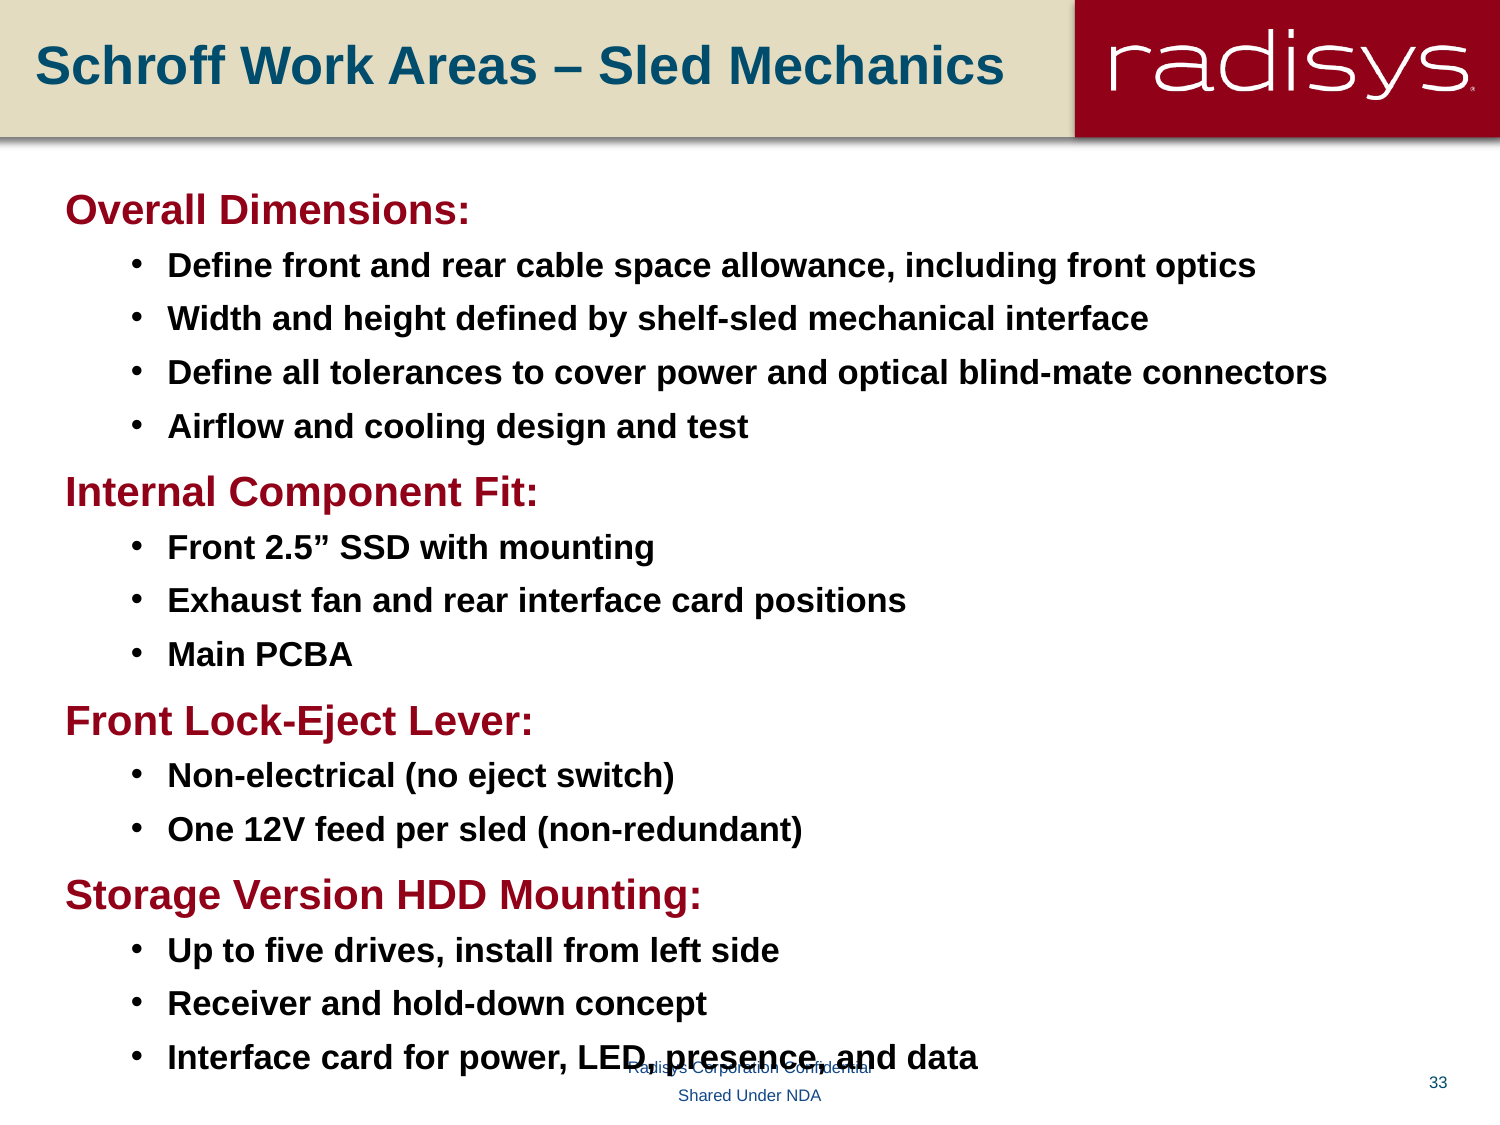

# Schroff Work Areas – Sled Mechanics
Overall Dimensions:
Define front and rear cable space allowance, including front optics
Width and height defined by shelf-sled mechanical interface
Define all tolerances to cover power and optical blind-mate connectors
Airflow and cooling design and test
Internal Component Fit:
Front 2.5” SSD with mounting
Exhaust fan and rear interface card positions
Main PCBA
Front Lock-Eject Lever:
Non-electrical (no eject switch)
One 12V feed per sled (non-redundant)
Storage Version HDD Mounting:
Up to five drives, install from left side
Receiver and hold-down concept
Interface card for power, LED, presence, and data